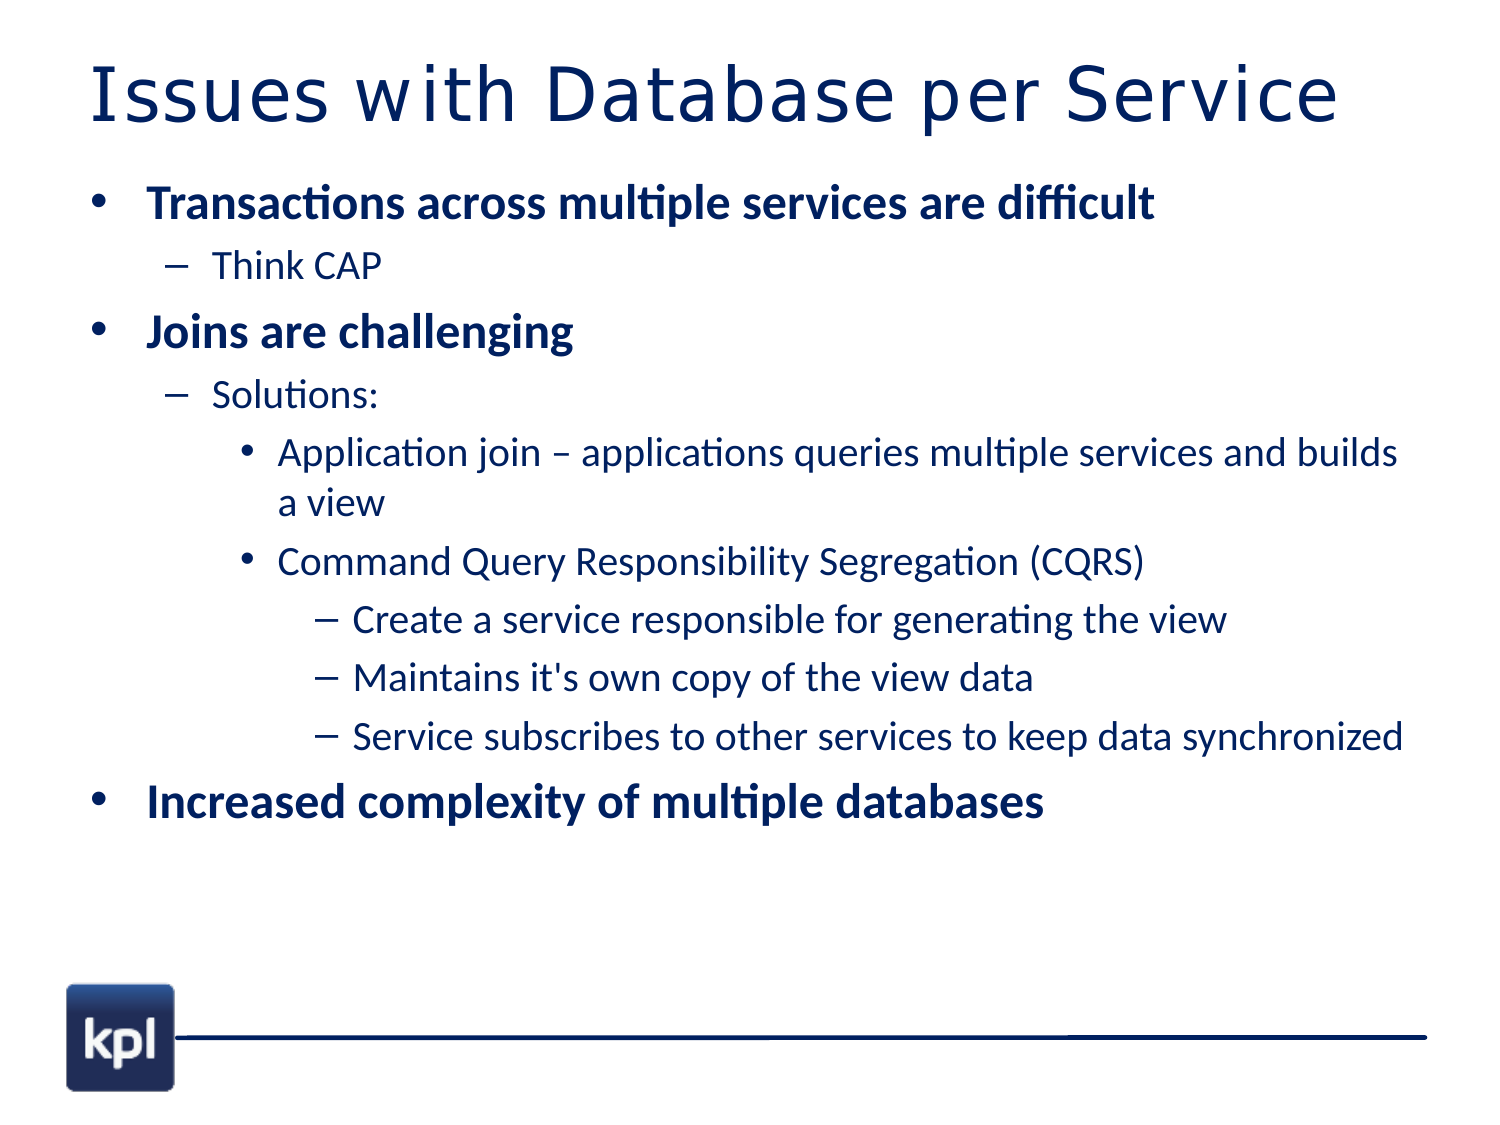

# Issues with Database per Service
Transactions across multiple services are difficult
Think CAP
Joins are challenging
Solutions:
Application join – applications queries multiple services and builds a view
Command Query Responsibility Segregation (CQRS)
Create a service responsible for generating the view
Maintains it's own copy of the view data
Service subscribes to other services to keep data synchronized
Increased complexity of multiple databases